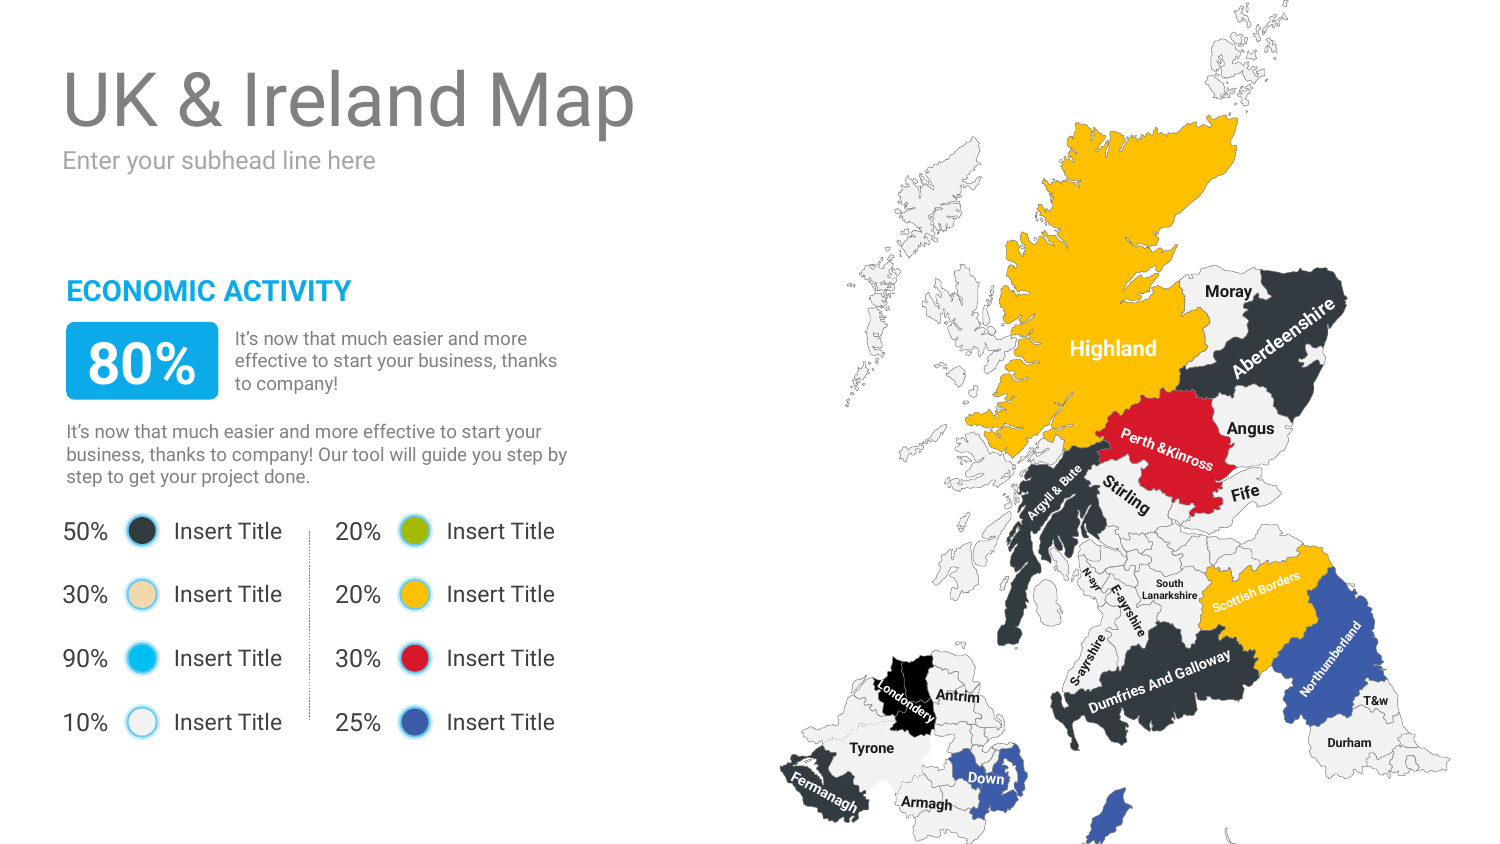

# UK & Ireland Map
Enter your subhead line here
ECONOMIC ACTIVITY
Moray
Aberdeenshire
80%
It’s now that much easier and more effective to start your business, thanks to company!
Highland
Angus
It’s now that much easier and more effective to start your business, thanks to company! Our tool will guide you step by step to get your project done.
Perth &Kinross
Fife
Stirling
Argyll & Bute

20%
50%
Insert Title
Insert Title
N-ayr
South
Lanarkshire
Scottish Borders

20%
30%
Insert Title
Insert Title
E-ayrshire

30%
90%
Insert Title
Insert Title
Northumberland
S-ayrshire
Dumfries And Galloway
Antrim
T&w
Londondery

10%
25%
Insert Title
Insert Title
Durham
Tyrone
Down
Fermanagh
Armagh